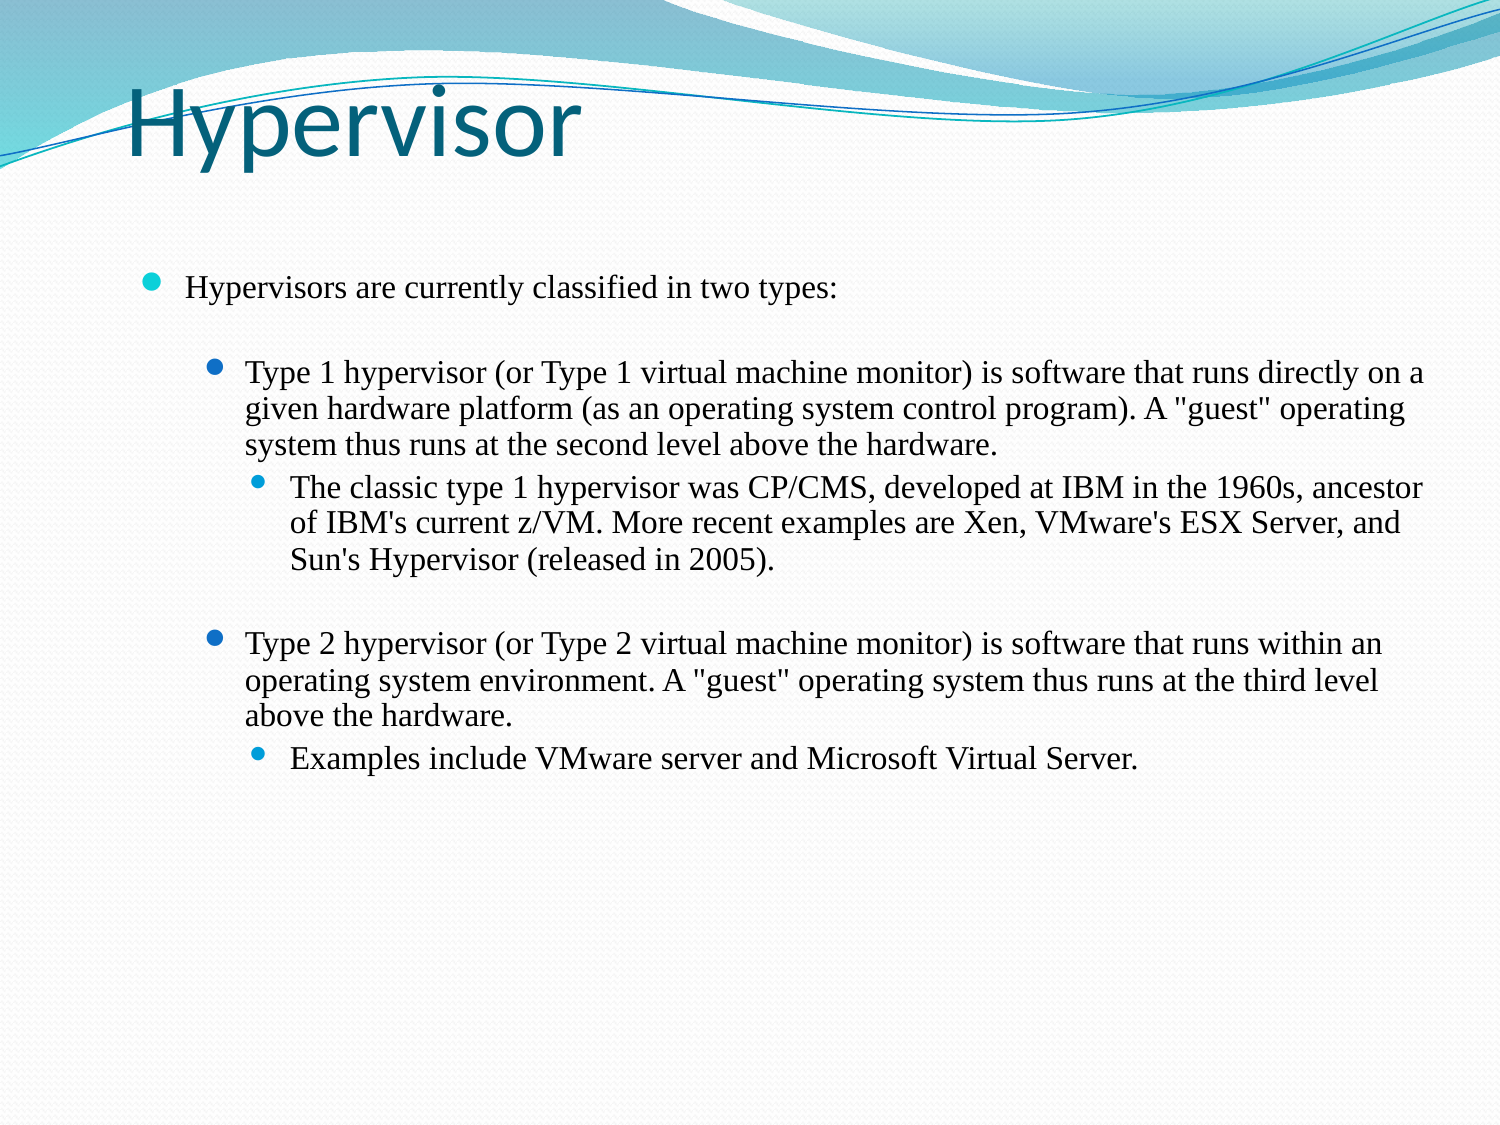

# Hypervisor
Hypervisors are currently classified in two types:

Type 1 hypervisor (or Type 1 virtual machine monitor) is software that runs directly on a given hardware platform (as an operating system control program). A "guest" operating system thus runs at the second level above the hardware.
The classic type 1 hypervisor was CP/CMS, developed at IBM in the 1960s, ancestor of IBM's current z/VM. More recent examples are Xen, VMware's ESX Server, and Sun's Hypervisor (released in 2005).

Type 2 hypervisor (or Type 2 virtual machine monitor) is software that runs within an operating system environment. A "guest" operating system thus runs at the third level above the hardware.
Examples include VMware server and Microsoft Virtual Server.